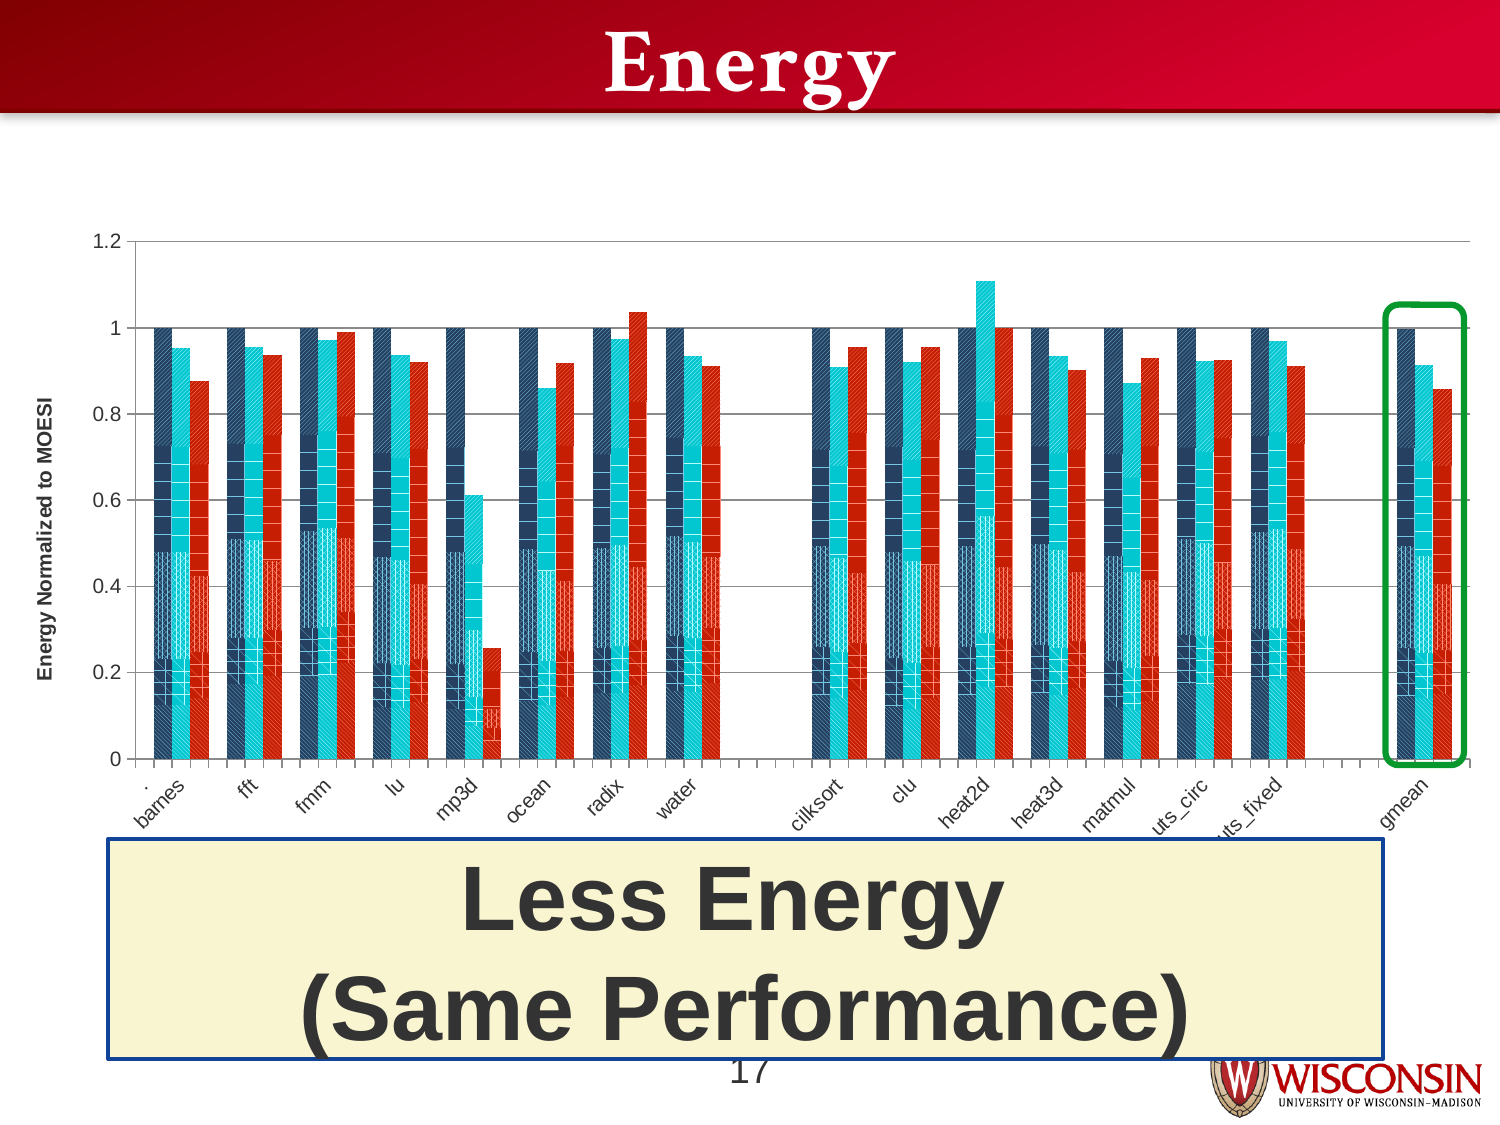

# Energy

### Chart

| Category | e_l1d | e_l1i | e_l2 | e_link | e_switch | e_tlb |
|---|---|---|---|---|---|---|
| . | None | None | None | None | None | None |
|  | 0.125604031985241 | 0.10635810558397 | 0.248551428416283 | 0.245561773510512 | 0.273924660503996 | 0.0 |
| barnes | 0.125251271693175 | 0.106080341646695 | 0.247691540324224 | 0.24520190753445 | 0.228638351699402 | 0.0 |
|  | 0.140435580933593 | 0.106991987212682 | 0.177135589477216 | 0.258642625230321 | 0.193582514791709 | 0.0 |
|  | None | None | None | None | None | None |
|  | 0.17302015669867 | 0.107869845179331 | 0.228522899041101 | 0.221800629516418 | 0.268786469564481 | 0.0 |
| fft | 0.172820321517334 | 0.108120884639267 | 0.226711306299092 | 0.222713889475161 | 0.225428453586695 | 0.0 |
|  | 0.192470375580066 | 0.107344375222109 | 0.160335288814522 | 0.290825007057952 | 0.185494419085088 | 0.0 |
|  | None | None | None | None | None | None |
|  | 0.192828818758376 | 0.111277051012416 | 0.225219791873204 | 0.222547361099688 | 0.248126977256317 | 0.0 |
| fmm | 0.194209279967352 | 0.112533467137463 | 0.227867237354597 | 0.225573022050817 | 0.211230637292255 | 0.0 |
|  | 0.222214186657369 | 0.118114303643507 | 0.172609974796175 | 0.281403470342286 | 0.19556658952828 | 0.0 |
|  | None | None | None | None | None | None |
|  | 0.118987270370249 | 0.102086876145418 | 0.247958538454744 | 0.240162163983568 | 0.29080515104602 | 0.0 |
| lu | 0.11685756158635 | 0.100786000434505 | 0.24260366465164 | 0.237434047147949 | 0.238303139604896 | 0.0 |
|  | 0.131372551390114 | 0.100240427500809 | 0.174486660288733 | 0.313374908185395 | 0.20069991445126 | 0.0 |
|  | None | None | None | None | None | None |
|  | 0.115557327311018 | 0.103711633938443 | 0.260552342467921 | 0.242648911641121 | 0.277529784641498 | 0.0 |
| mp3d | 0.0768428549676125 | 0.0654288059900595 | 0.157032824943882 | 0.152193680706911 | 0.161543460716337 | 0.0 |
|  | 0.0436278893473899 | 0.0275653386625873 | 0.0450540357715009 | 0.0871130164931197 | 0.0536572739372153 | 0.0 |
|  | None | None | None | None | None | None |
|  | 0.134656613746617 | 0.112734703605847 | 0.238433528581714 | 0.229488334079757 | 0.284686819986066 | 0.0 |
| ocean | 0.12383983619376 | 0.102785922094636 | 0.210637399224719 | 0.205915582882236 | 0.217120041049006 | 0.0 |
|  | 0.144064941719973 | 0.106927461521563 | 0.160725691396043 | 0.314962911995672 | 0.191067460902443 | 0.0 |
|  | None | None | None | None | None | None |
|  | 0.15264789151122 | 0.104844992148656 | 0.230649897539894 | 0.21858211498891 | 0.293275103811321 | 0.0 |
| radix | 0.153724625980845 | 0.107232697603904 | 0.2340871436138 | 0.226845123591166 | 0.253352926678866 | 0.0 |
|  | 0.171474348385016 | 0.105143287167897 | 0.167302610394192 | 0.384727541906143 | 0.207406194348303 | 0.0 |
|  | None | None | None | None | None | None |
|  | 0.158113014065177 | 0.126947865292541 | 0.23151709967884 | 0.228394921709372 | 0.255027099254071 | 0.0 |
| water | 0.15533354263657 | 0.124282419842683 | 0.224262081044375 | 0.221926432379042 | 0.208417103494184 | 0.0 |
|  | 0.17628471861715 | 0.12721560349402 | 0.165441955674691 | 0.255872150283184 | 0.186873811107556 | 0.0 |
|  | None | None | None | None | None | None |
|  | None | None | None | None | None | None |
|  | None | None | None | None | None | None |
|  | None | None | None | None | None | None |
|  | None | None | None | None | None | None |
|  | 0.148437855841519 | 0.111408605868395 | 0.23369642680941 | 0.224139487771769 | 0.282317623708908 | 0.0 |
| cilksort | 0.142042767252076 | 0.10593997690185 | 0.21834308623641 | 0.213188710013716 | 0.229369894929213 | 0.0 |
|  | 0.160634594535422 | 0.10777584176669 | 0.162440314427465 | 0.325884915797963 | 0.198093160692893 | 0.0 |
|  | None | None | None | None | None | None |
|  | 0.120439014463714 | 0.11255528928425 | 0.247064997525867 | 0.243455115867698 | 0.27648558285847 | 0.0 |
| clu | 0.115351881063573 | 0.107902272651882 | 0.236672411087609 | 0.234099442470984 | 0.225859820155562 | 0.0 |
|  | 0.140108702214162 | 0.119403455382085 | 0.190255422823074 | 0.289971968497748 | 0.216426456556779 | 0.0 |
|  | None | None | None | None | None | None |
|  | 0.150551961159298 | 0.109610915268779 | 0.233070046240466 | 0.222909181851323 | 0.283857895480134 | 0.0 |
| heat2d | 0.166056747348845 | 0.126147645427523 | 0.270851781583822 | 0.264728435365942 | 0.280476699201227 | 0.0 |
|  | 0.16915560710514 | 0.109952699220587 | 0.166369396850752 | 0.352087405301856 | 0.20255463130742 | 0.0 |
|  | None | None | None | None | None | None |
|  | 0.151914394922985 | 0.112532859009997 | 0.233300484507582 | 0.227248177976 | 0.275004083583436 | 0.0 |
| heat3d | 0.148151961413913 | 0.109249808075353 | 0.227847990206506 | 0.224277524547977 | 0.224786493573538 | 0.0 |
|  | 0.164606334256146 | 0.107870489443234 | 0.161489976558447 | 0.283456073270242 | 0.184881940825062 | 0.0 |
|  | None | None | None | None | None | None |
|  | 0.120531569620949 | 0.106263872481701 | 0.2437624397332 | 0.236308348072448 | 0.293133770091703 | 0.0 |
| matmul | 0.111994251285277 | 0.0982052854449361 | 0.223263513506793 | 0.219119945827796 | 0.219155731278626 | 0.0 |
|  | 0.133936960285744 | 0.105298963608352 | 0.175272418453272 | 0.310946741329439 | 0.204306823704883 | 0.0 |
|  | None | None | None | None | None | None |
|  | 0.172674616579638 | 0.114944312246464 | 0.2215037874104 | 0.213129756876713 | 0.277747526886785 | 0.0 |
| uts_circ | 0.17091280332745 | 0.113190487315339 | 0.216513262312604 | 0.21214692134913 | 0.210901082726079 | 0.0 |
|  | 0.187478626452972 | 0.113496312435212 | 0.15463612803095 | 0.288332828698449 | 0.181254148426182 | 0.0 |
|  | None | None | None | None | None | None |
|  | 0.182965952914106 | 0.118604844648492 | 0.225466248007258 | 0.222531858344914 | 0.25043109608523 | 0.0 |
| uts_fixed | 0.184136197219164 | 0.119781289292678 | 0.228295715392833 | 0.225853411451655 | 0.21214928067929 | 0.0 |
|  | 0.204386511648011 | 0.119840646096533 | 0.161934946512211 | 0.24549203914451 | 0.180235955514606 | 0.0 |
|  | None | None | None | None | None | None |
|  | None | None | None | None | None | None |
|  | None | None | None | None | None | None |
|  | None | None | None | None | None | None |
|  | None | None | None | None | None | None |
|  | 0.145987904789697 | 0.11061987969608 | 0.236389587253607 | 0.229057635420693 | 0.275047182725885 | 0.0 |
| gmean | 0.140180058213542 | 0.106143320543278 | 0.224839423040597 | 0.220699554303964 | 0.221724615680276 | 0.0 |
Less Energy
(Same Performance)